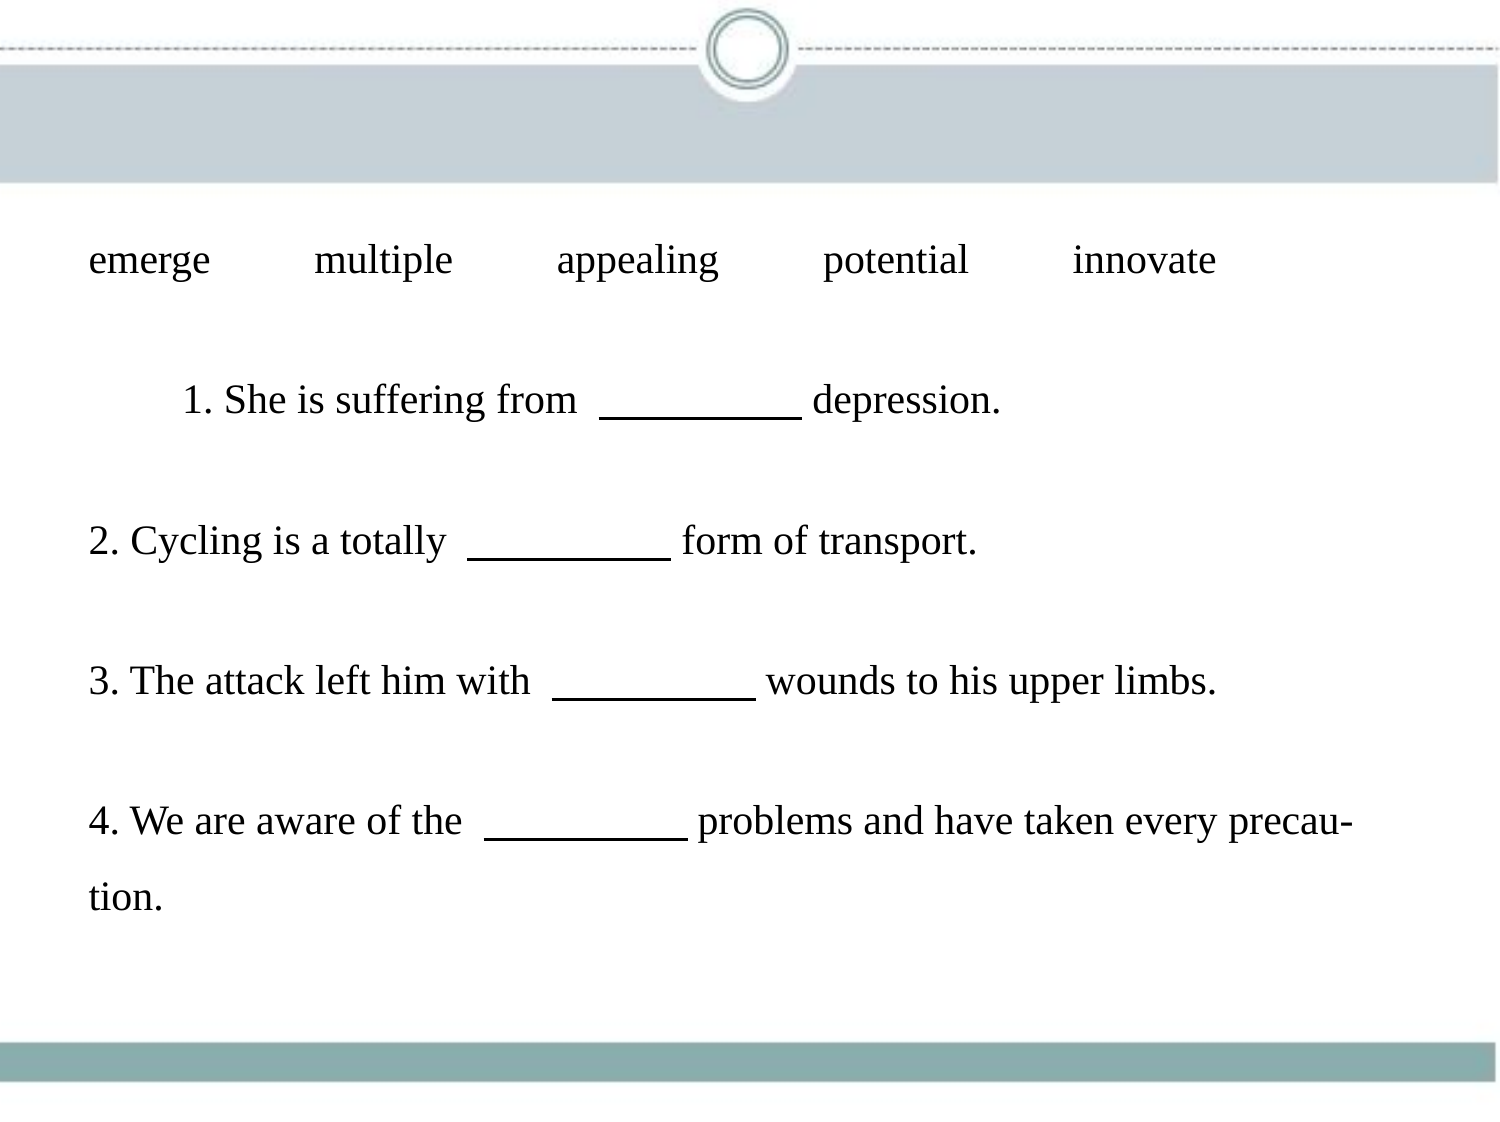

emerge　　multiple　　appealing　　potential　　innovate
　　1. She is suffering from 　　　　    depression.
2. Cycling is a totally 　　　　    form of transport.
3. The attack left him with 　　　　    wounds to his upper limbs.
4. We are aware of the 　　　　    problems and have taken every precau-
tion.